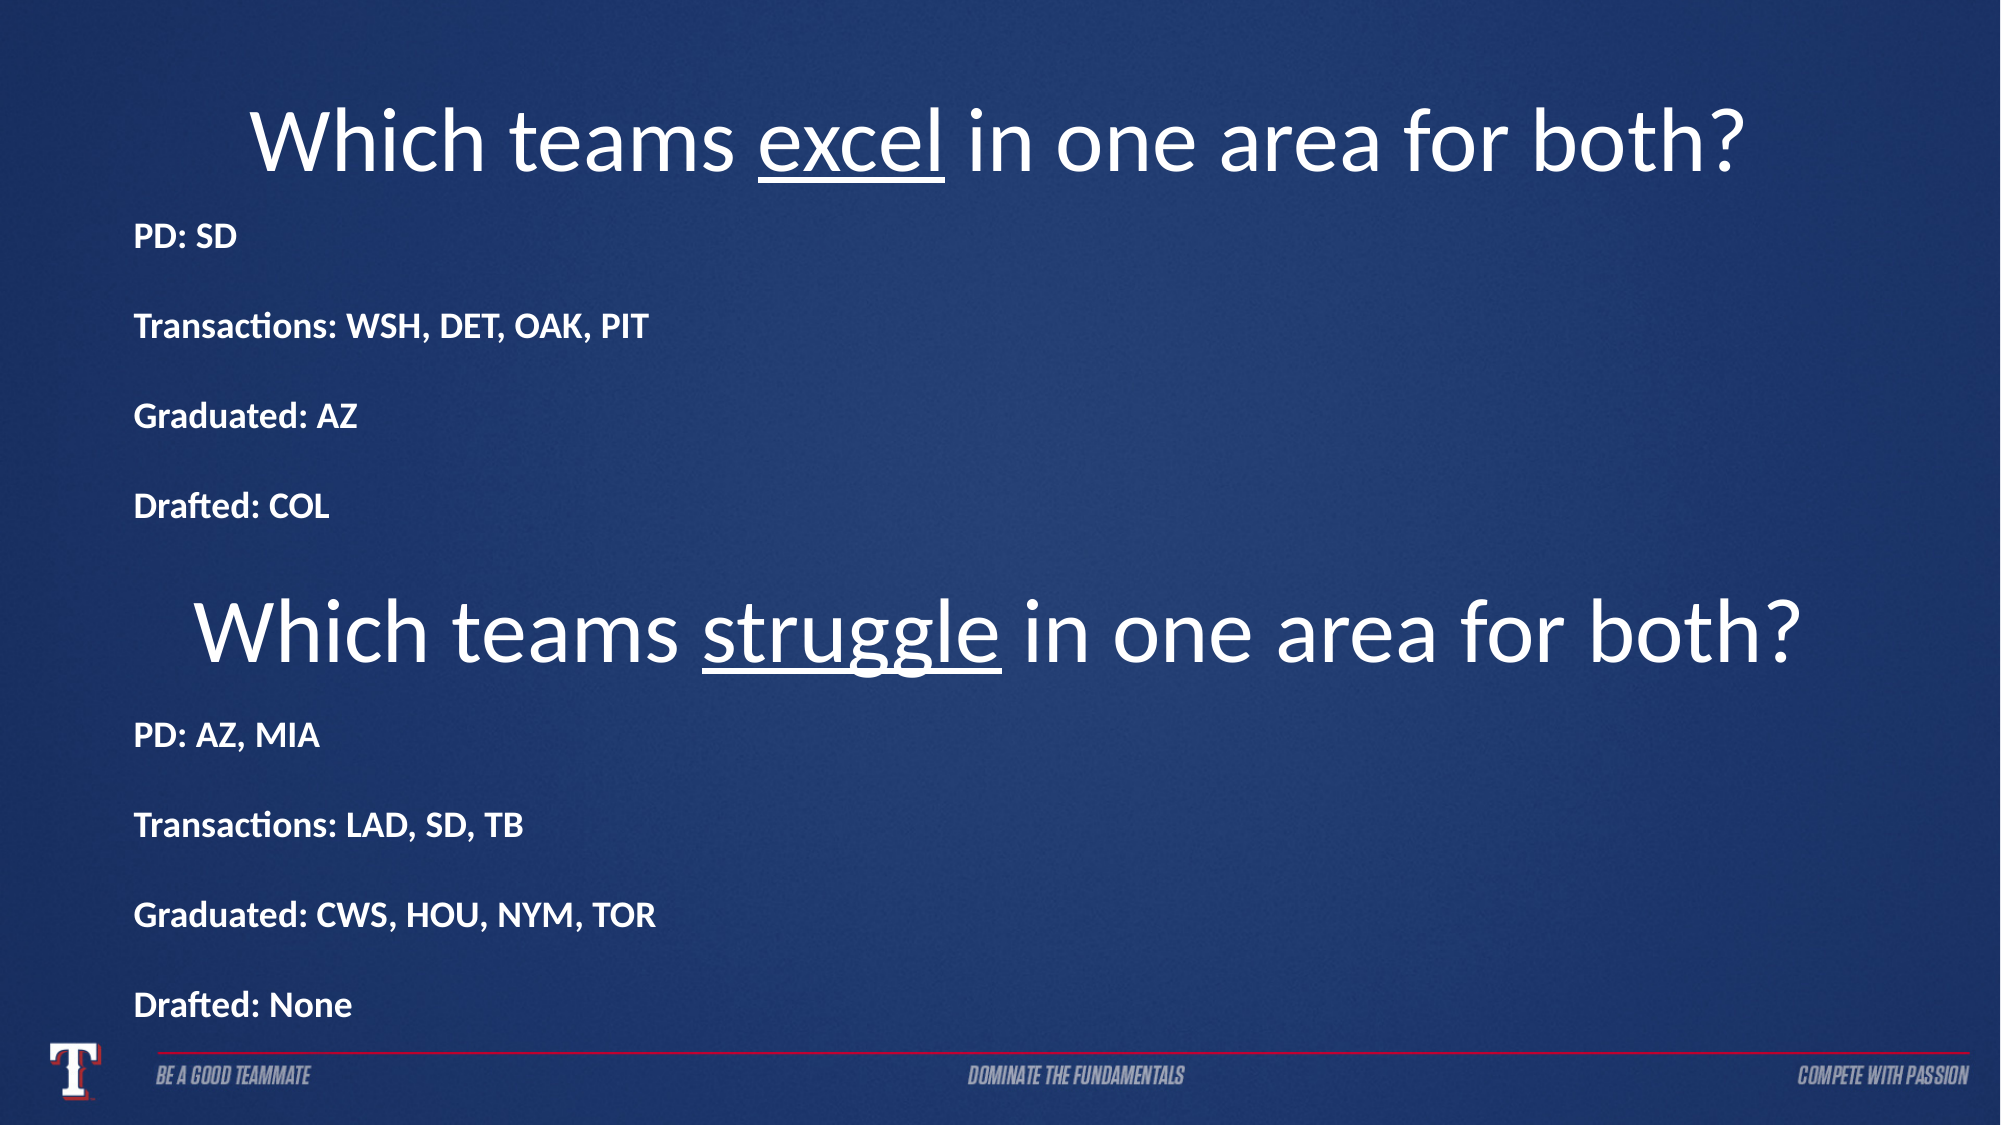

# Which teams excel in one area for both?
PD: SD

Transactions: WSH, DET, OAK, PIT

Graduated: AZ

Drafted: COL
Which teams struggle in one area for both?
PD: AZ, MIA

Transactions: LAD, SD, TB

Graduated: CWS, HOU, NYM, TOR

Drafted: None